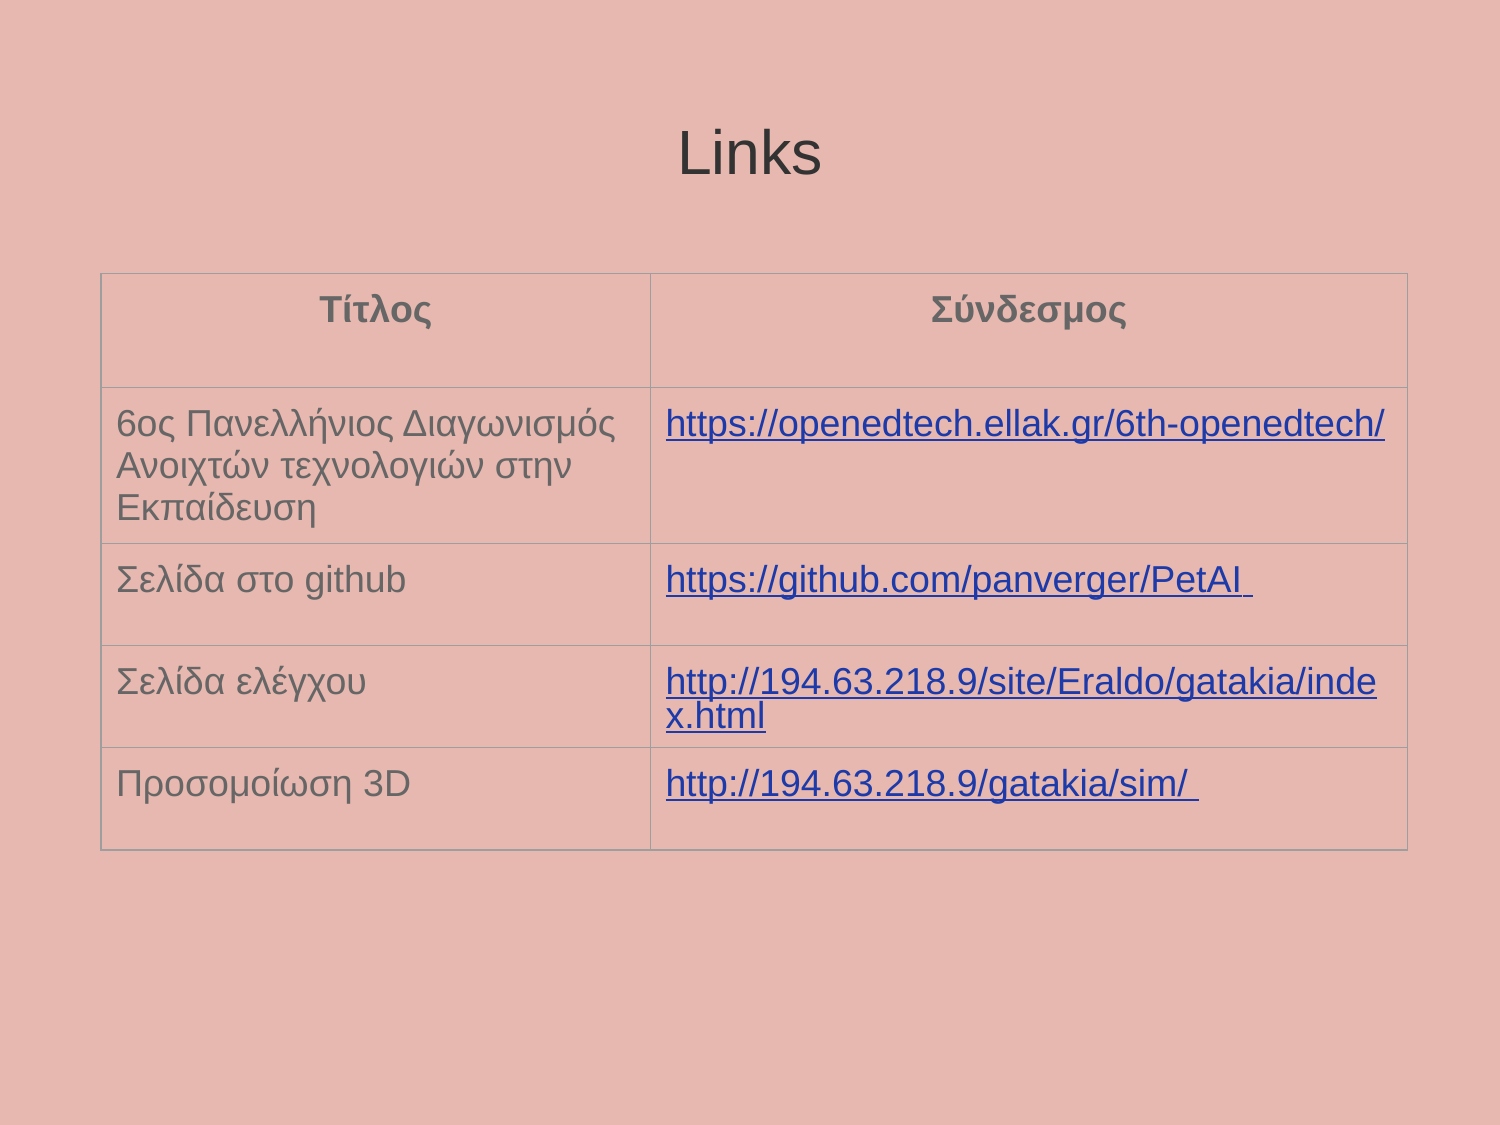

# Links
| Τίτλος | Σύνδεσμος |
| --- | --- |
| 6ος Πανελλήνιος Διαγωνισμός Ανοιχτών τεχνολογιών στην Εκπαίδευση | https://openedtech.ellak.gr/6th-openedtech/ |
| Σελίδα στο github | https://github.com/panverger/PetAI |
| Σελίδα ελέγχου | http://194.63.218.9/site/Eraldo/gatakia/index.html |
| Προσομοίωση 3D | http://194.63.218.9/gatakia/sim/ |